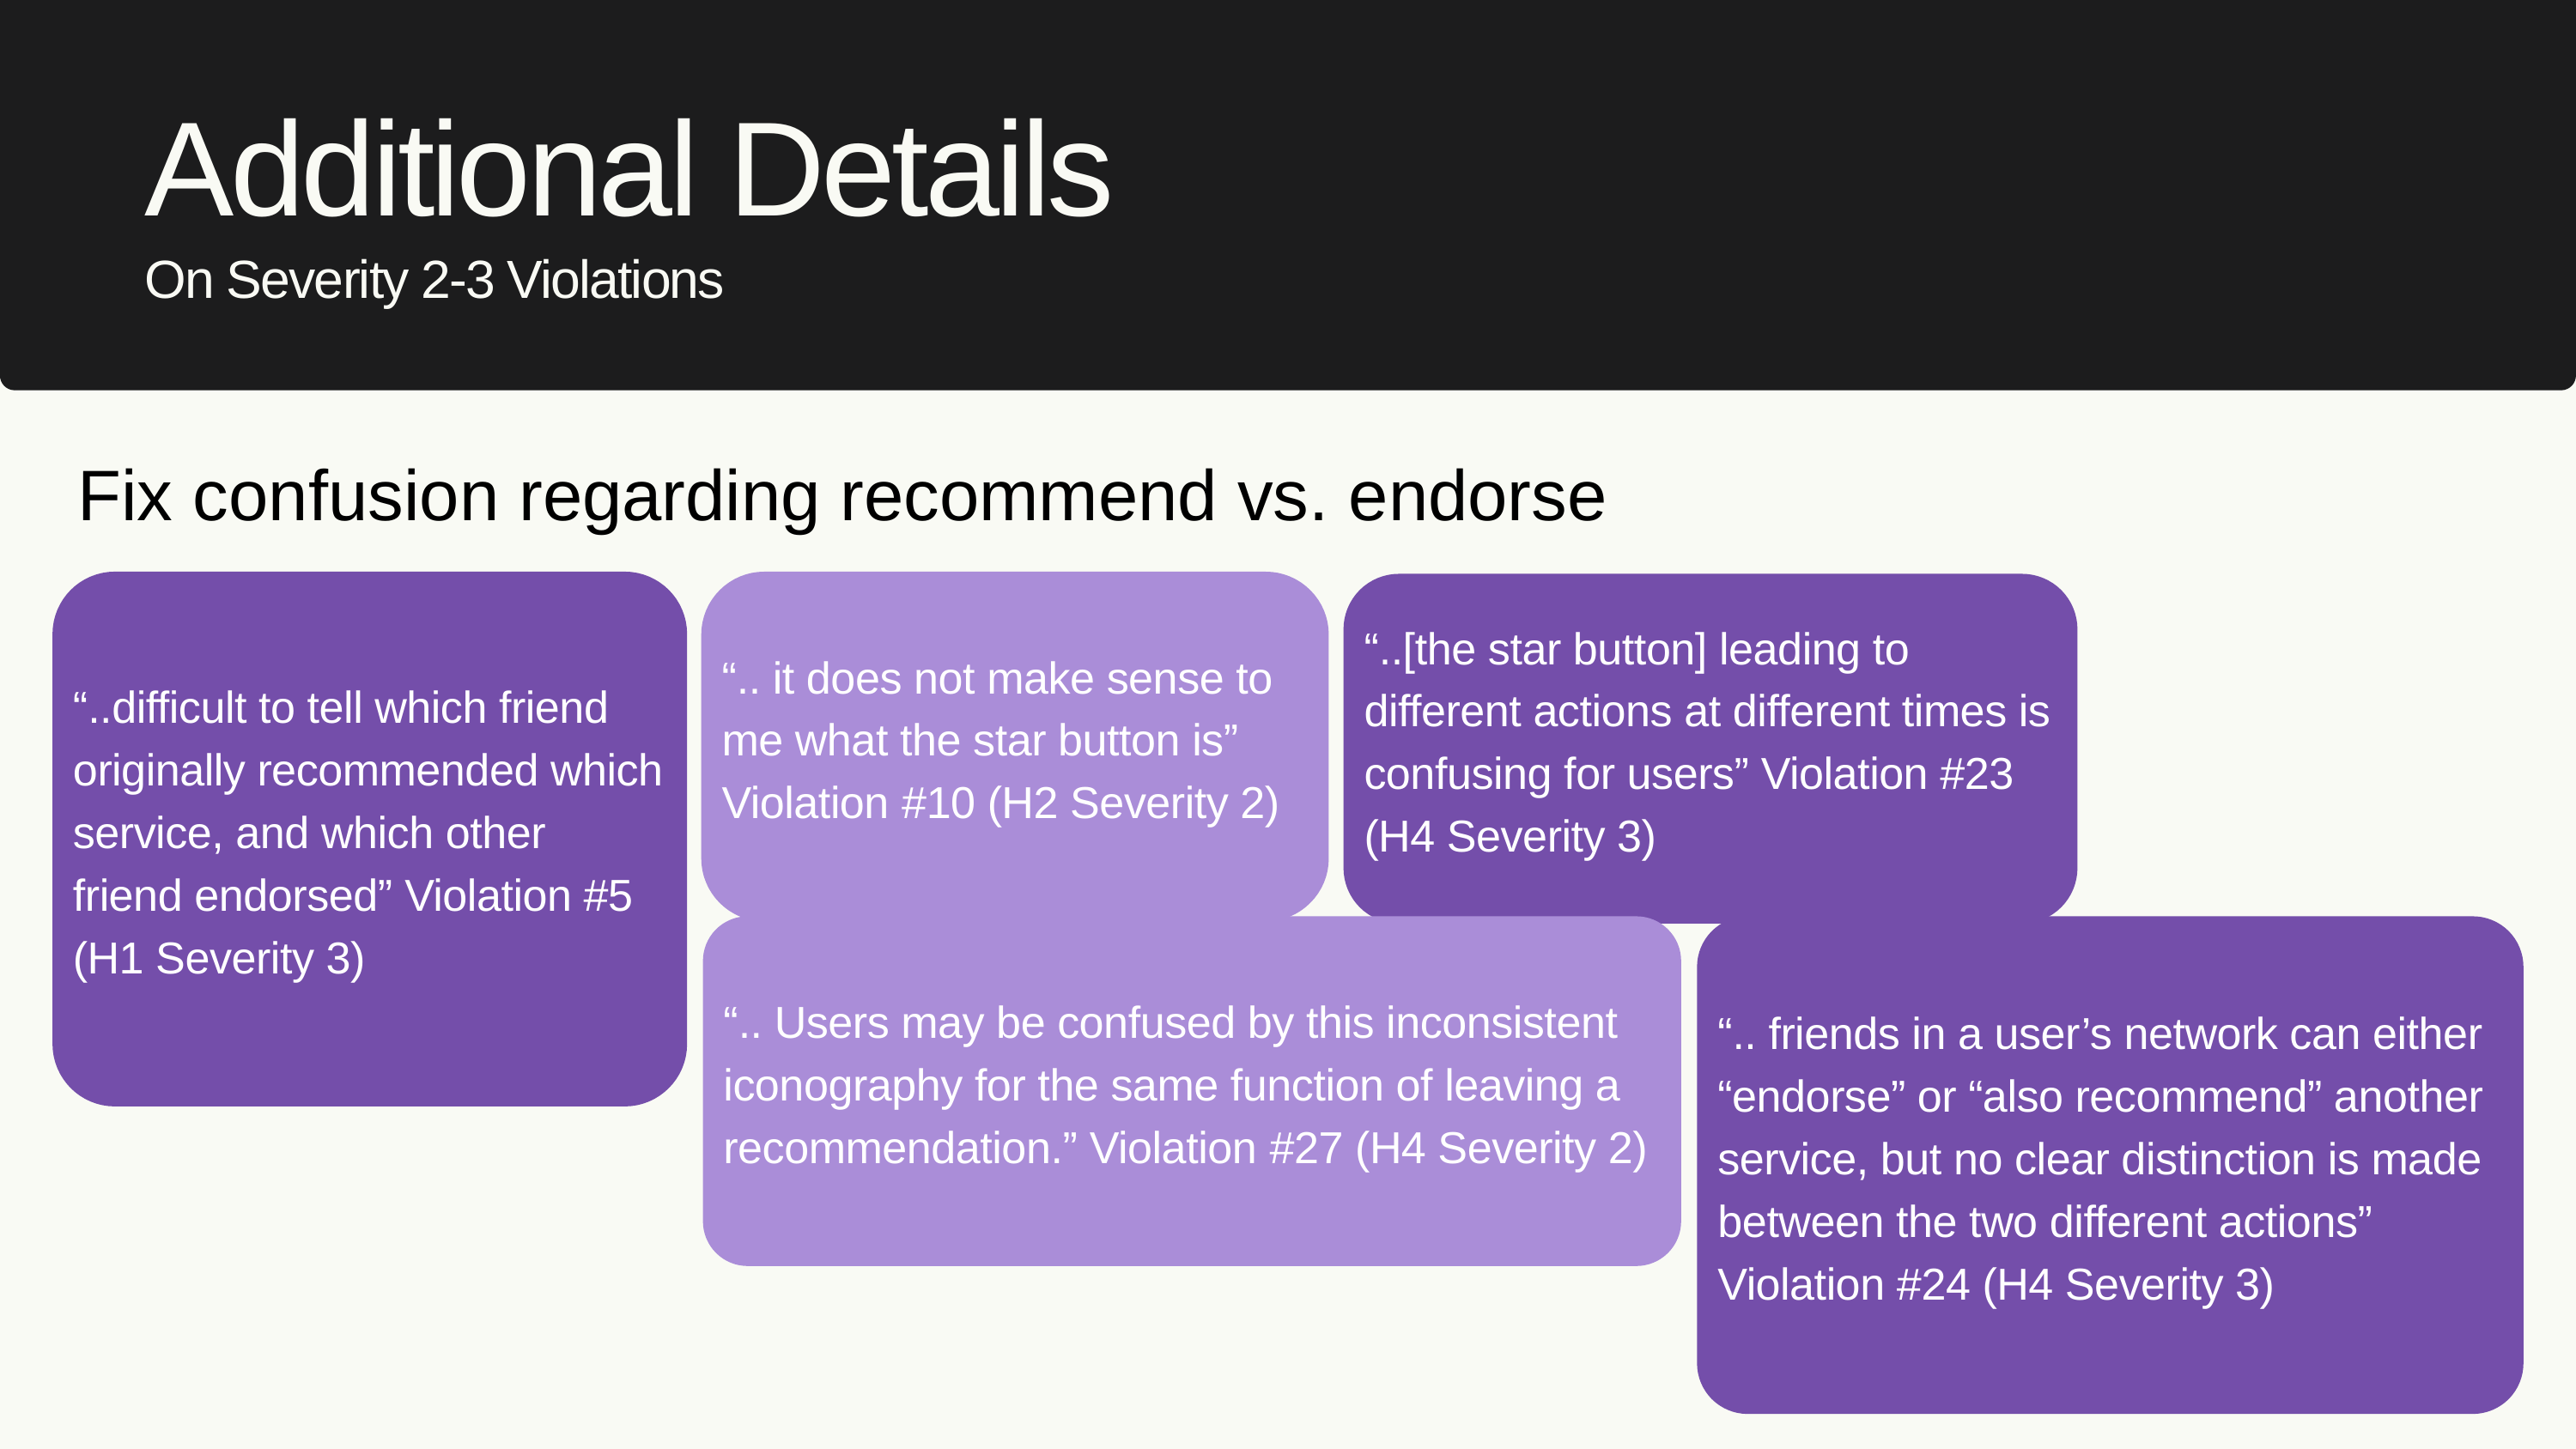

Additional Details
On Severity 2-3 Violations
Fix confusion regarding recommend vs. endorse

“..difficult to tell which friend originally recommended which service, and which other friend endorsed” Violation #5 (H1 Severity 3)

“.. it does not make sense to me what the star button is” Violation #10 (H2 Severity 2)

“..[the star button] leading to different actions at different times is confusing for users” Violation #23 (H4 Severity 3)

“.. Users may be confused by this inconsistent iconography for the same function of leaving a recommendation.” Violation #27 (H4 Severity 2)

“.. friends in a user’s network can either “endorse” or “also recommend” another service, but no clear distinction is made between the two different actions” Violation #24 (H4 Severity 3)